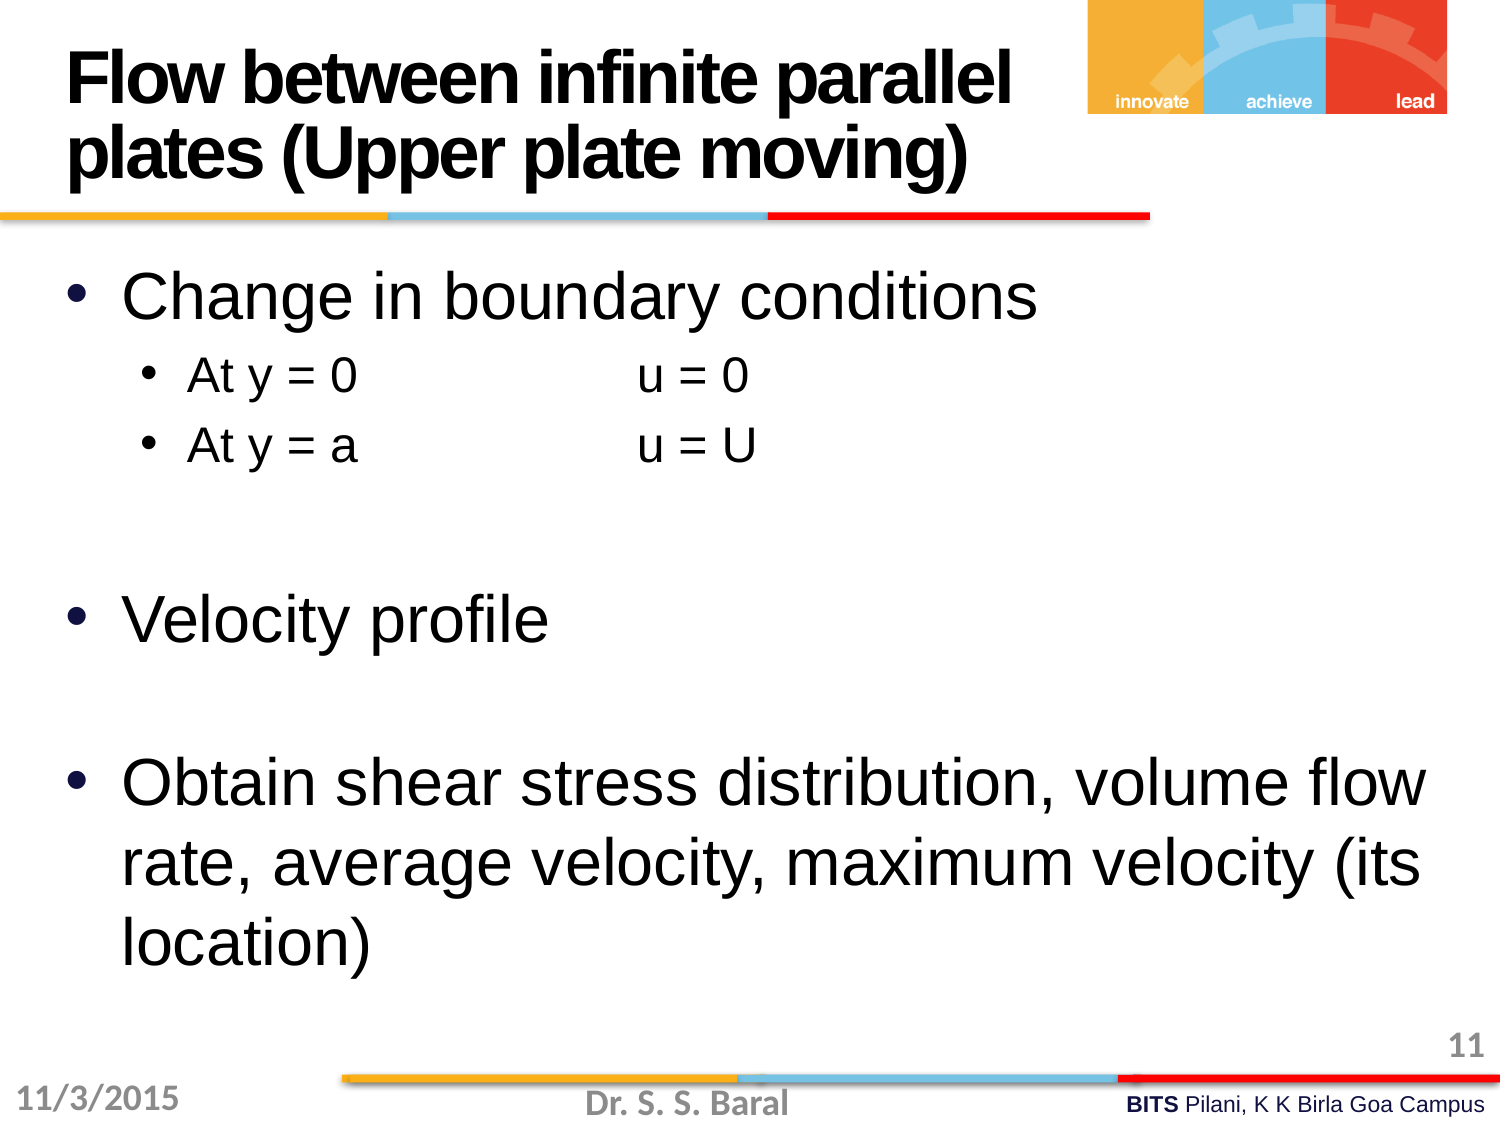

Flow between infinite parallel plates (Upper plate moving)
Change in boundary conditions
At y = 0		u = 0
At y = a		u = U

Velocity profile

Obtain shear stress distribution, volume flow rate, average velocity, maximum velocity (its location)
11
11/3/2015
Dr. S. S. Baral